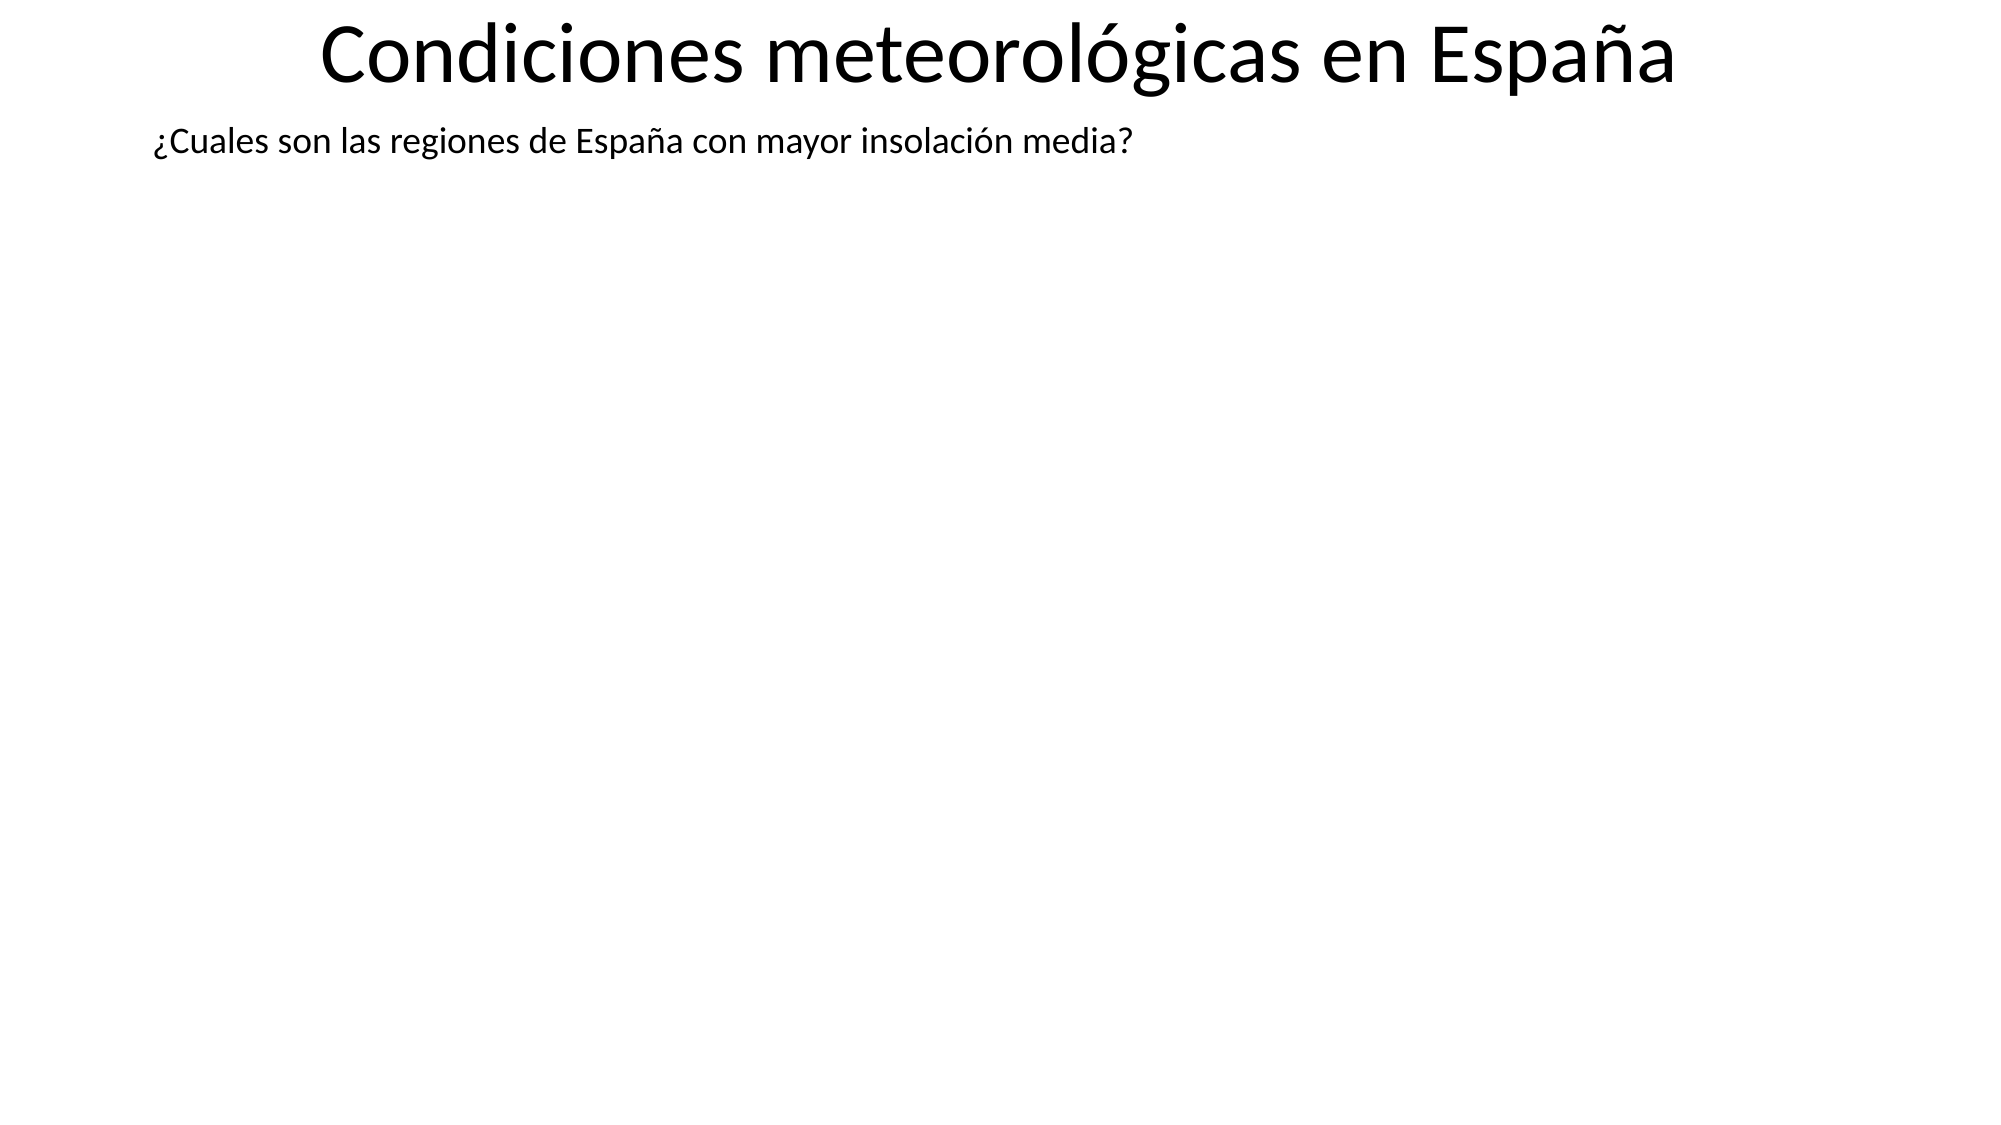

# Condiciones meteorológicas en España
¿Cuales son las regiones de España con mayor insolación media?